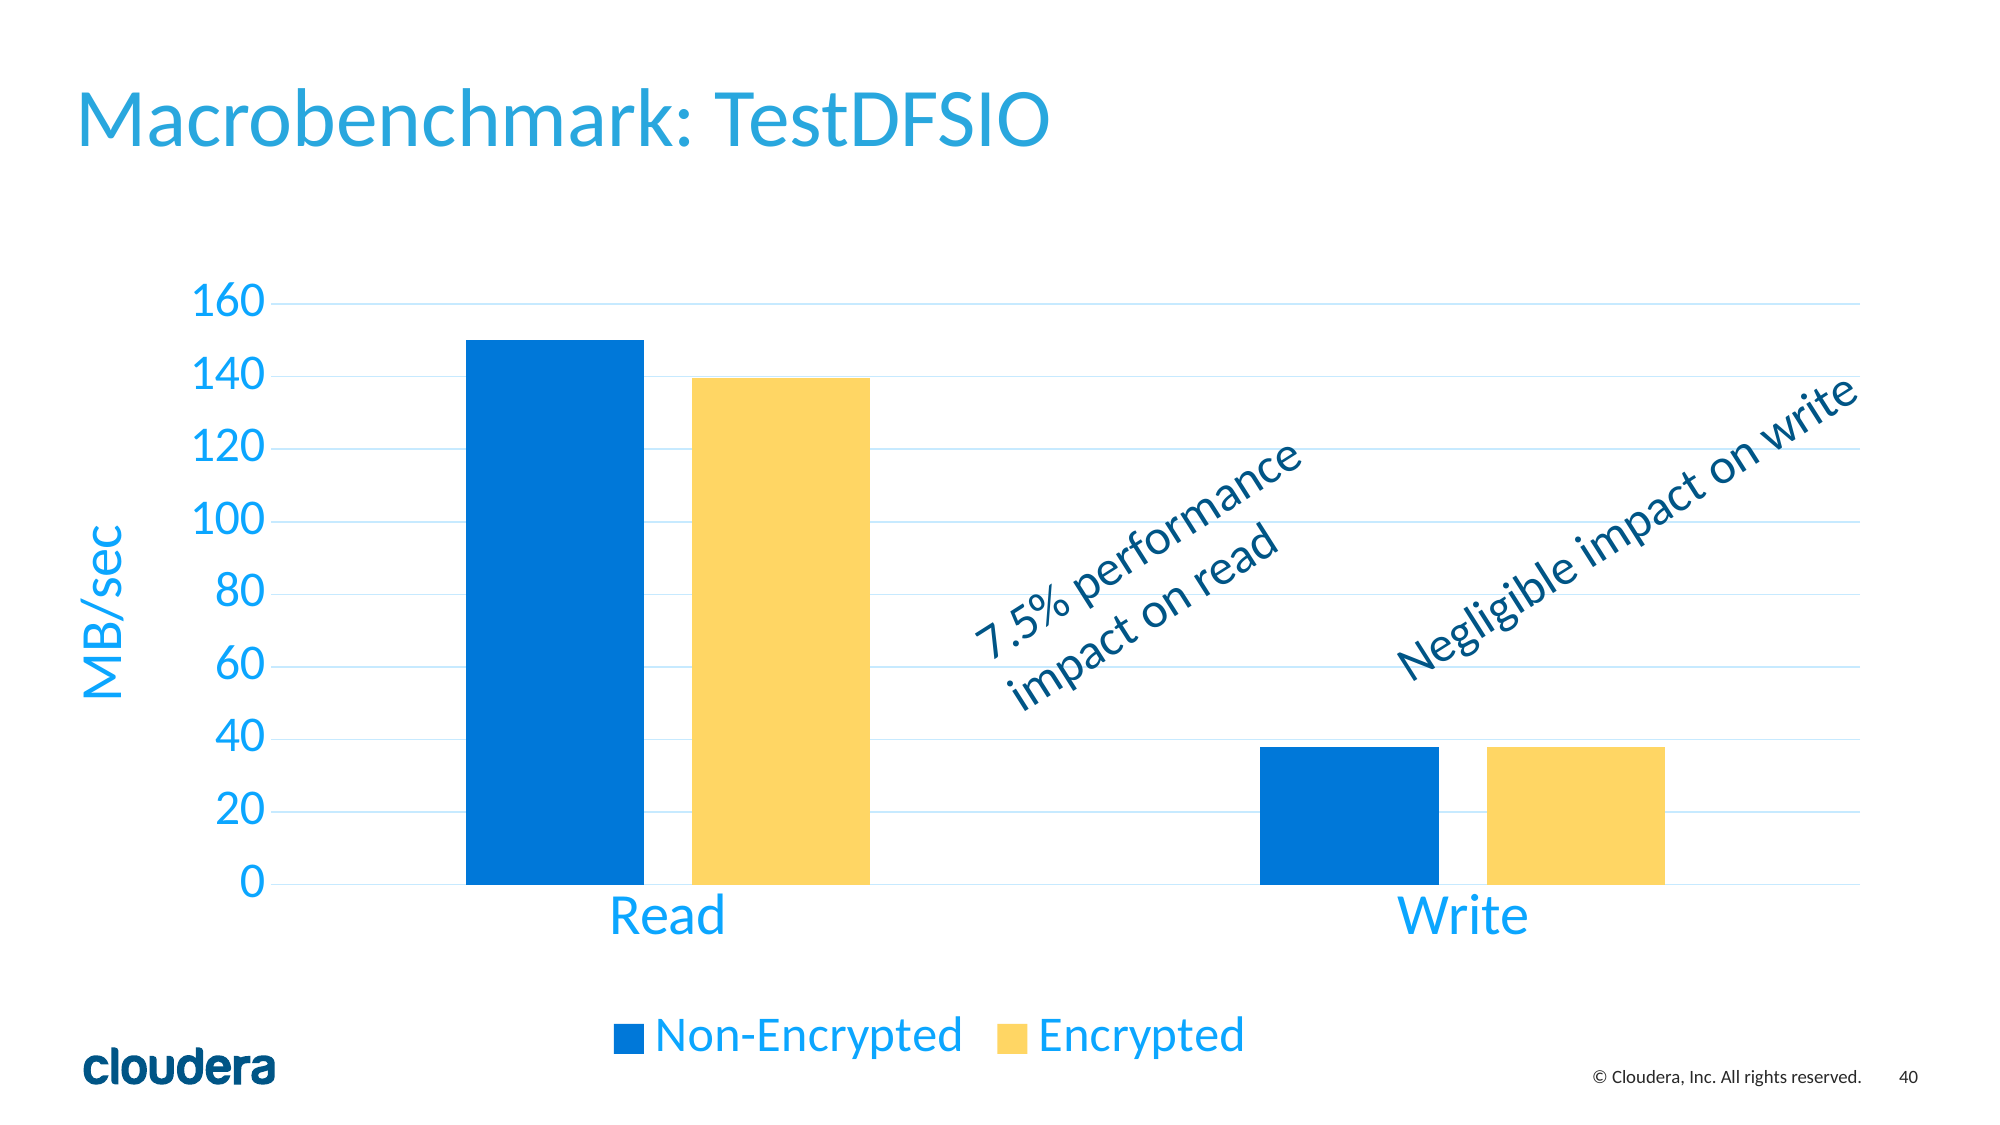

# Macrobenchmark: TestDFSIO

### Chart

| Category | Non-Encrypted | Encrypted |
|---|---|---|
| Read | 150.223 | 139.719 |
| Write | 37.956 | 37.846 |
7.5% performance impact on read
Negligible impact on write